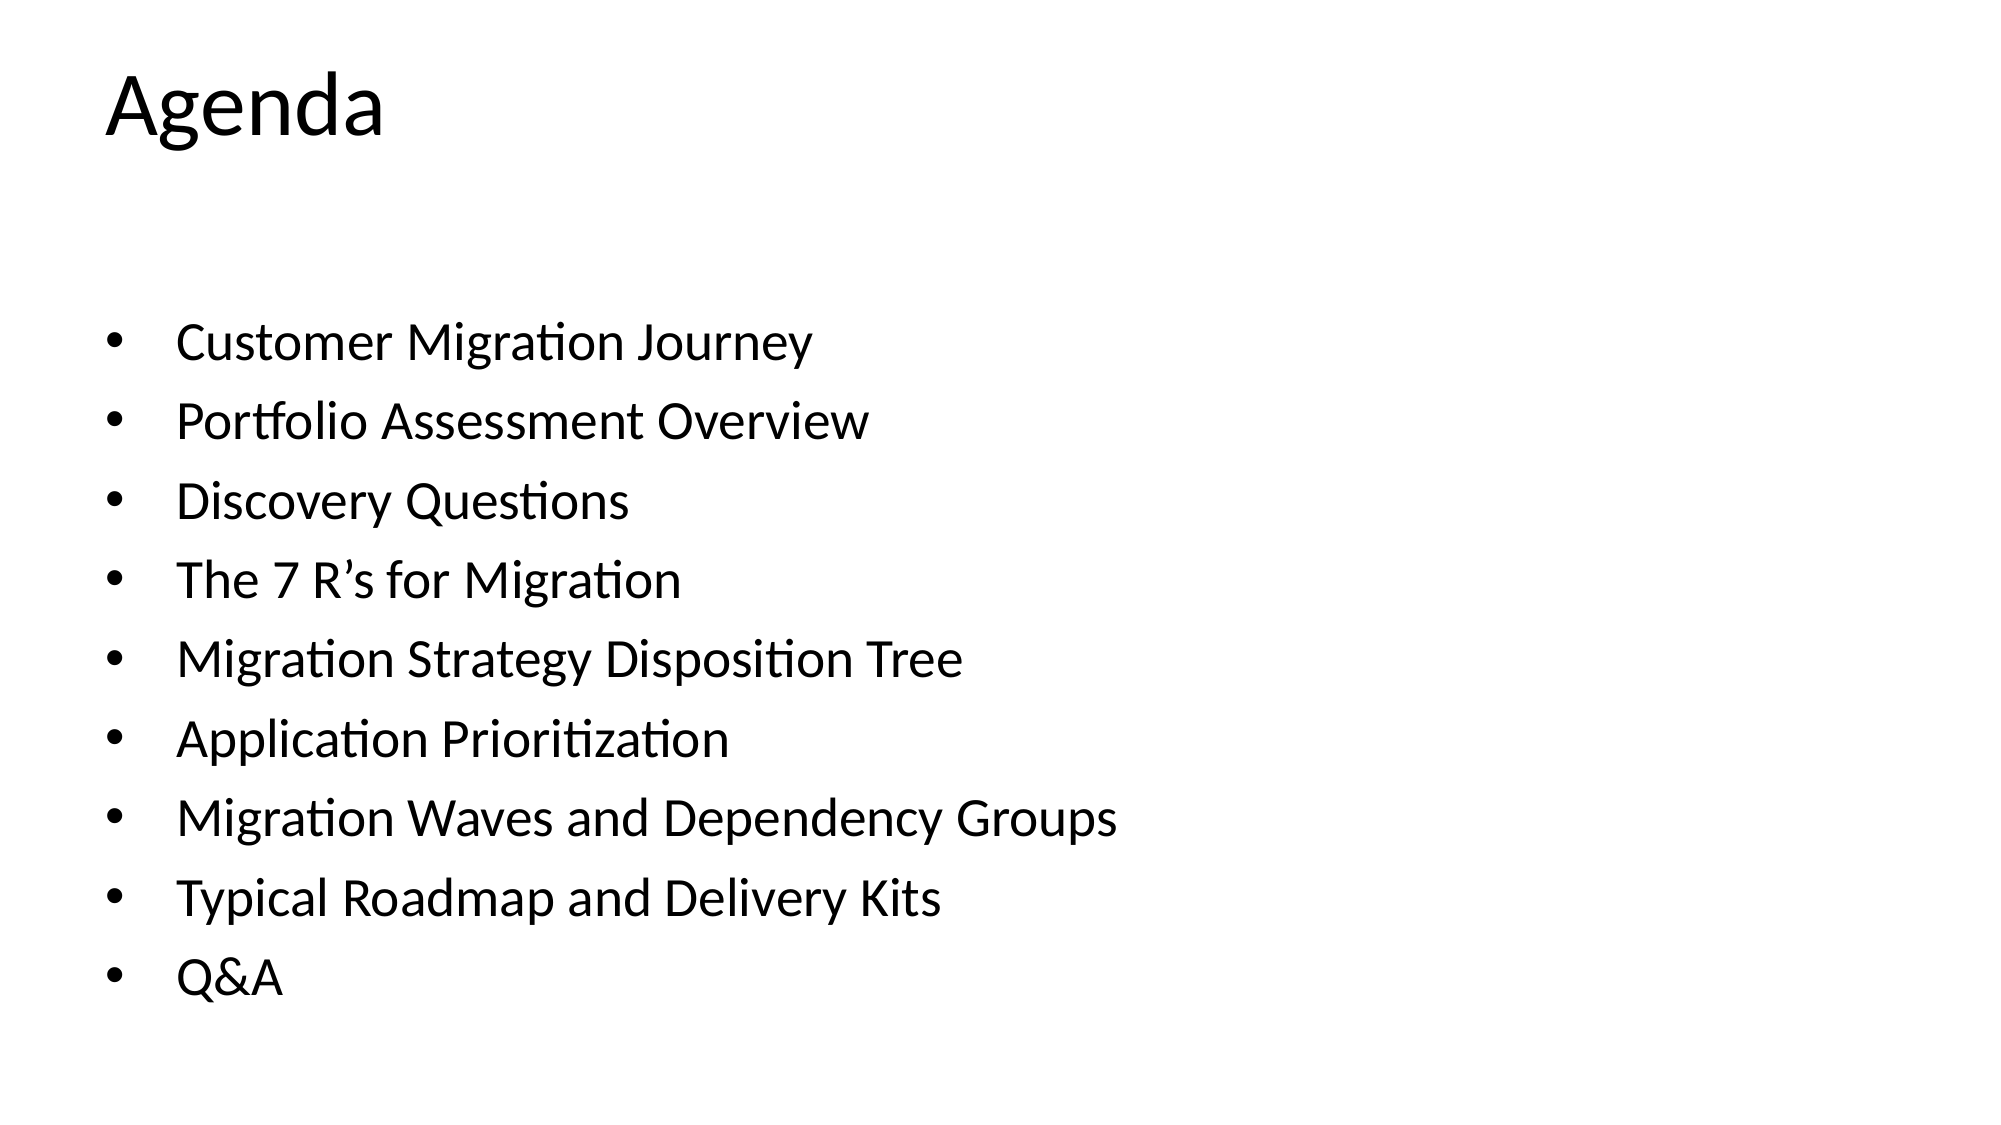

# Agenda
Customer Migration Journey
Portfolio Assessment Overview
Discovery Questions
The 7 R’s for Migration
Migration Strategy Disposition Tree
Application Prioritization
Migration Waves and Dependency Groups
Typical Roadmap and Delivery Kits
Q&A